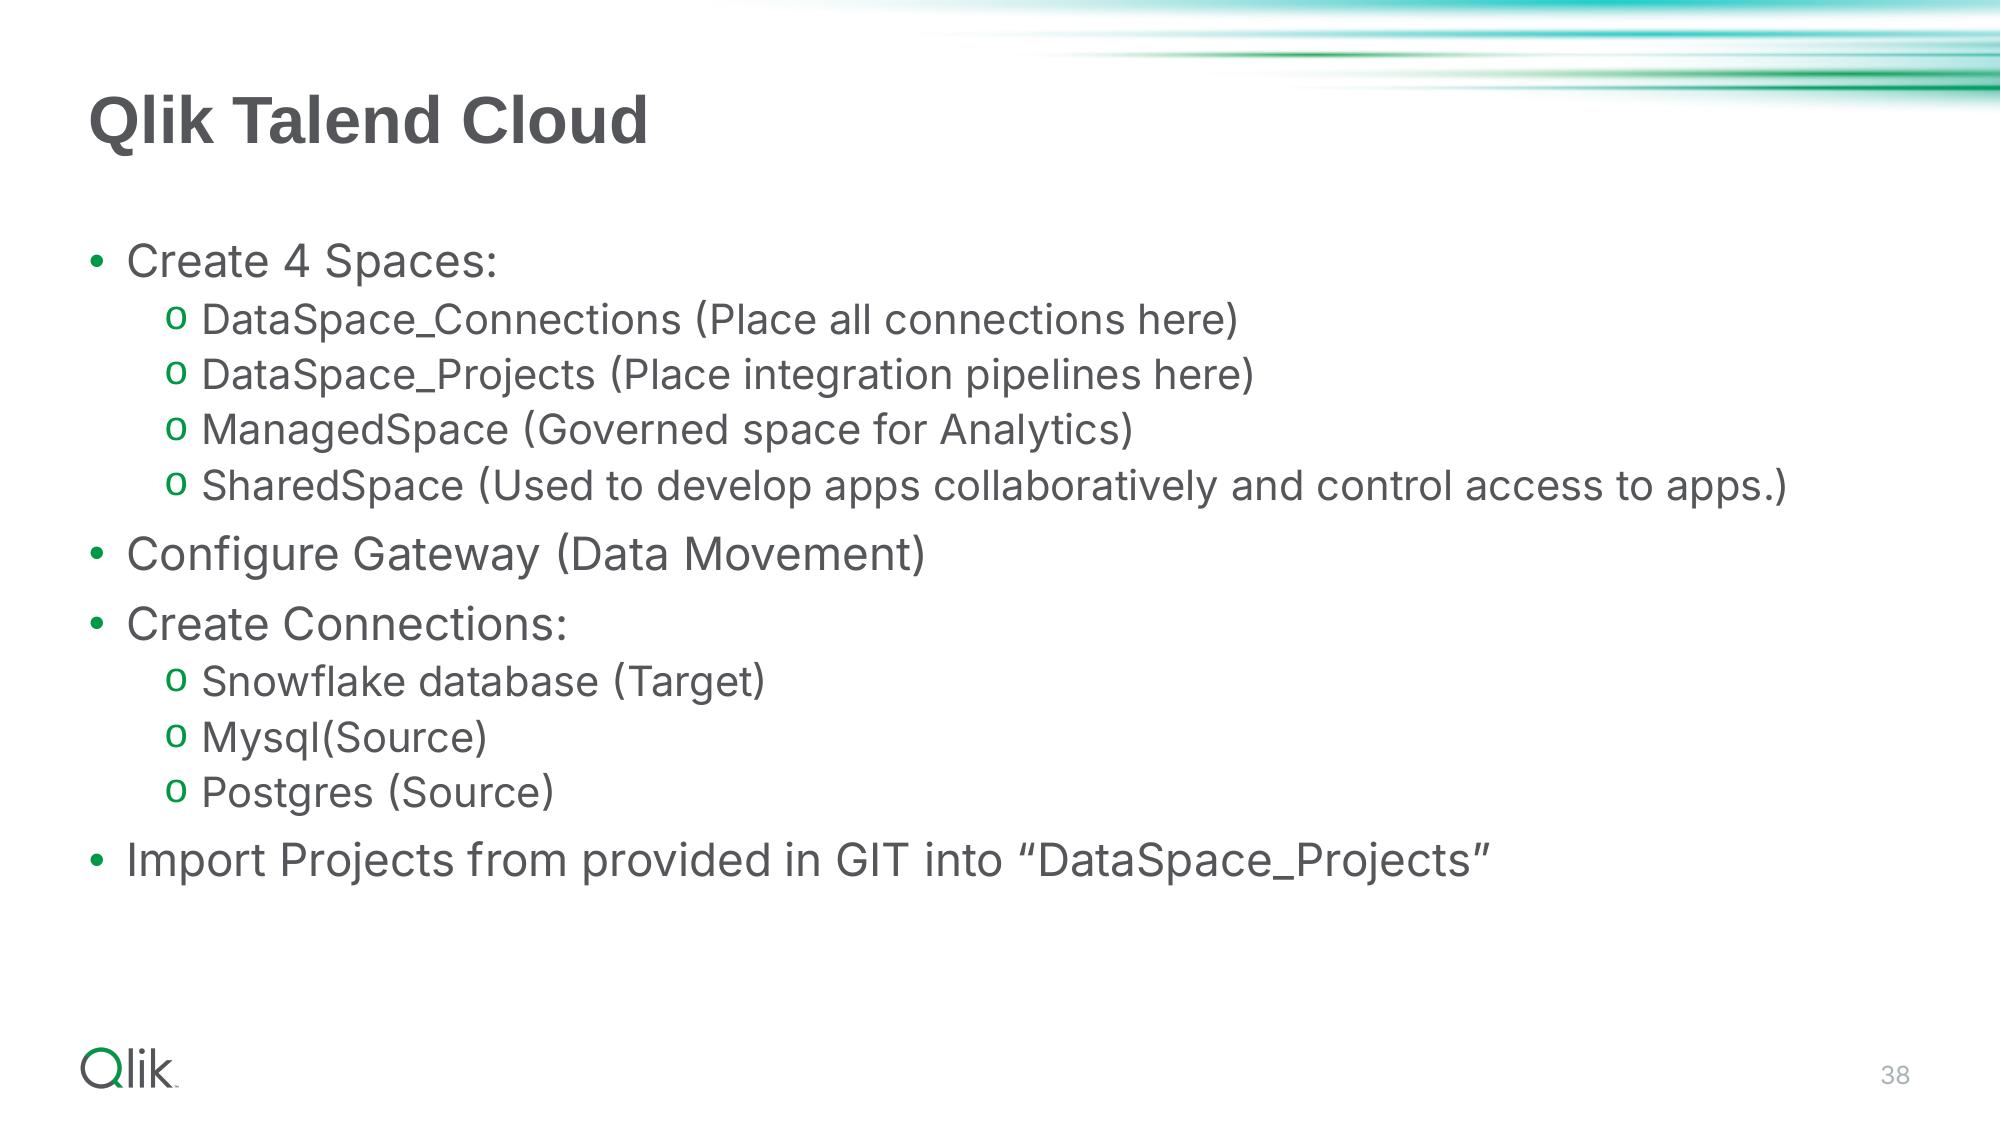

# Qlik Talend Cloud
Create 4 Spaces:
DataSpace_Connections (Place all connections here)
DataSpace_Projects (Place integration pipelines here)
ManagedSpace (Governed space for Analytics)
SharedSpace (Used to develop apps collaboratively and control access to apps.)
Configure Gateway (Data Movement)
Create Connections:
Snowflake database (Target)
Mysql(Source)
Postgres (Source)
Import Projects from provided in GIT into “DataSpace_Projects”

38